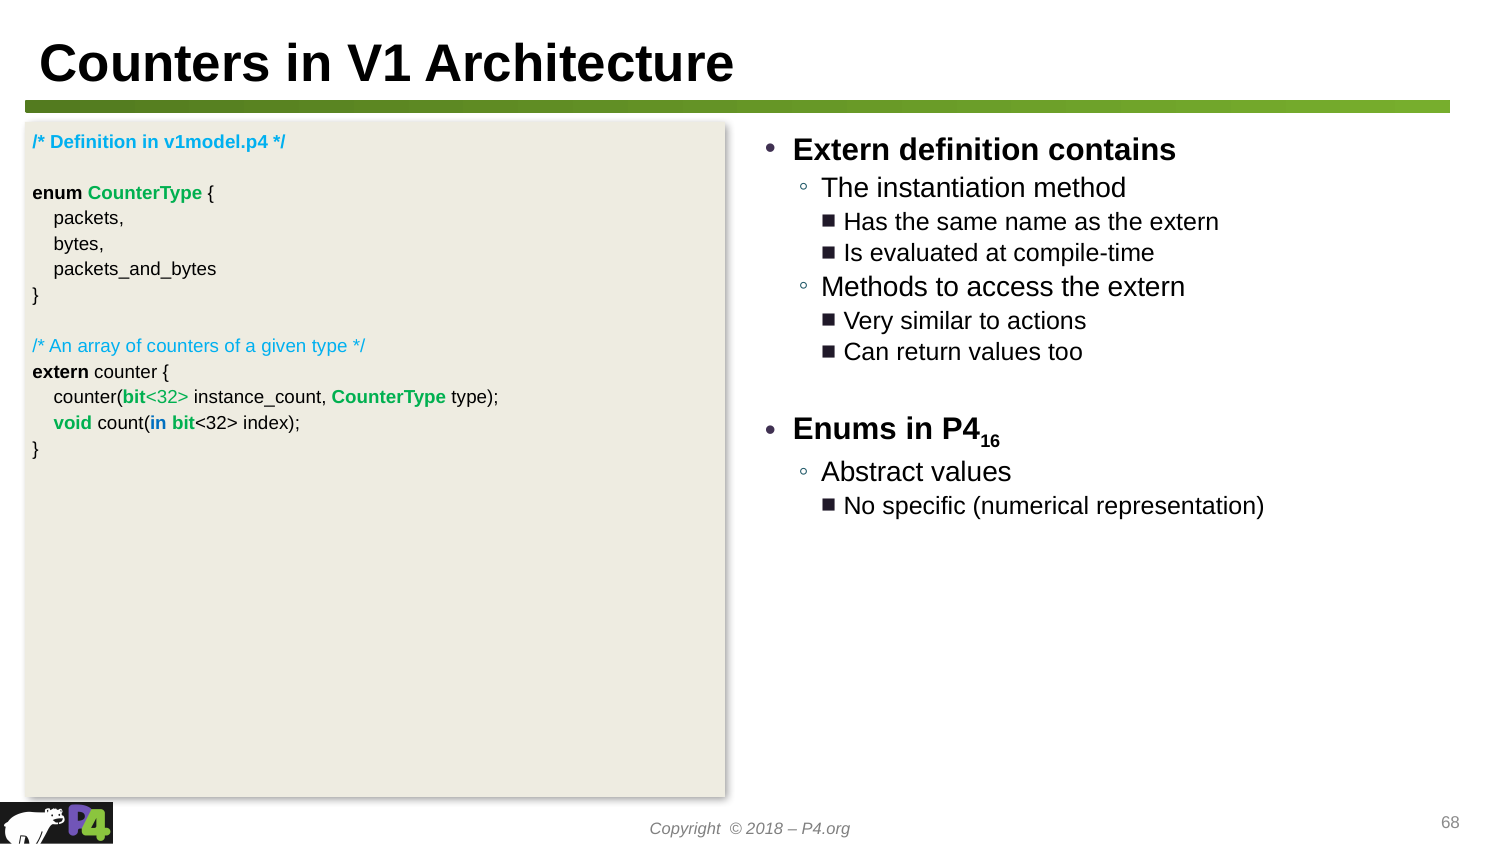

# Counters in V1 Architecture
/* Definition in v1model.p4 */

enum CounterType {
    packets,
    bytes,
    packets_and_bytes
}

/* An array of counters of a given type */
extern counter {
    counter(bit<32> instance_count, CounterType type);
    void count(in bit<32> index);
}

Extern definition contains
The instantiation method
Has the same name as the extern
Is evaluated at compile-time
Methods to access the extern
Very similar to actions
Can return values too

Enums in P416
Abstract values
No specific (numerical representation)
68